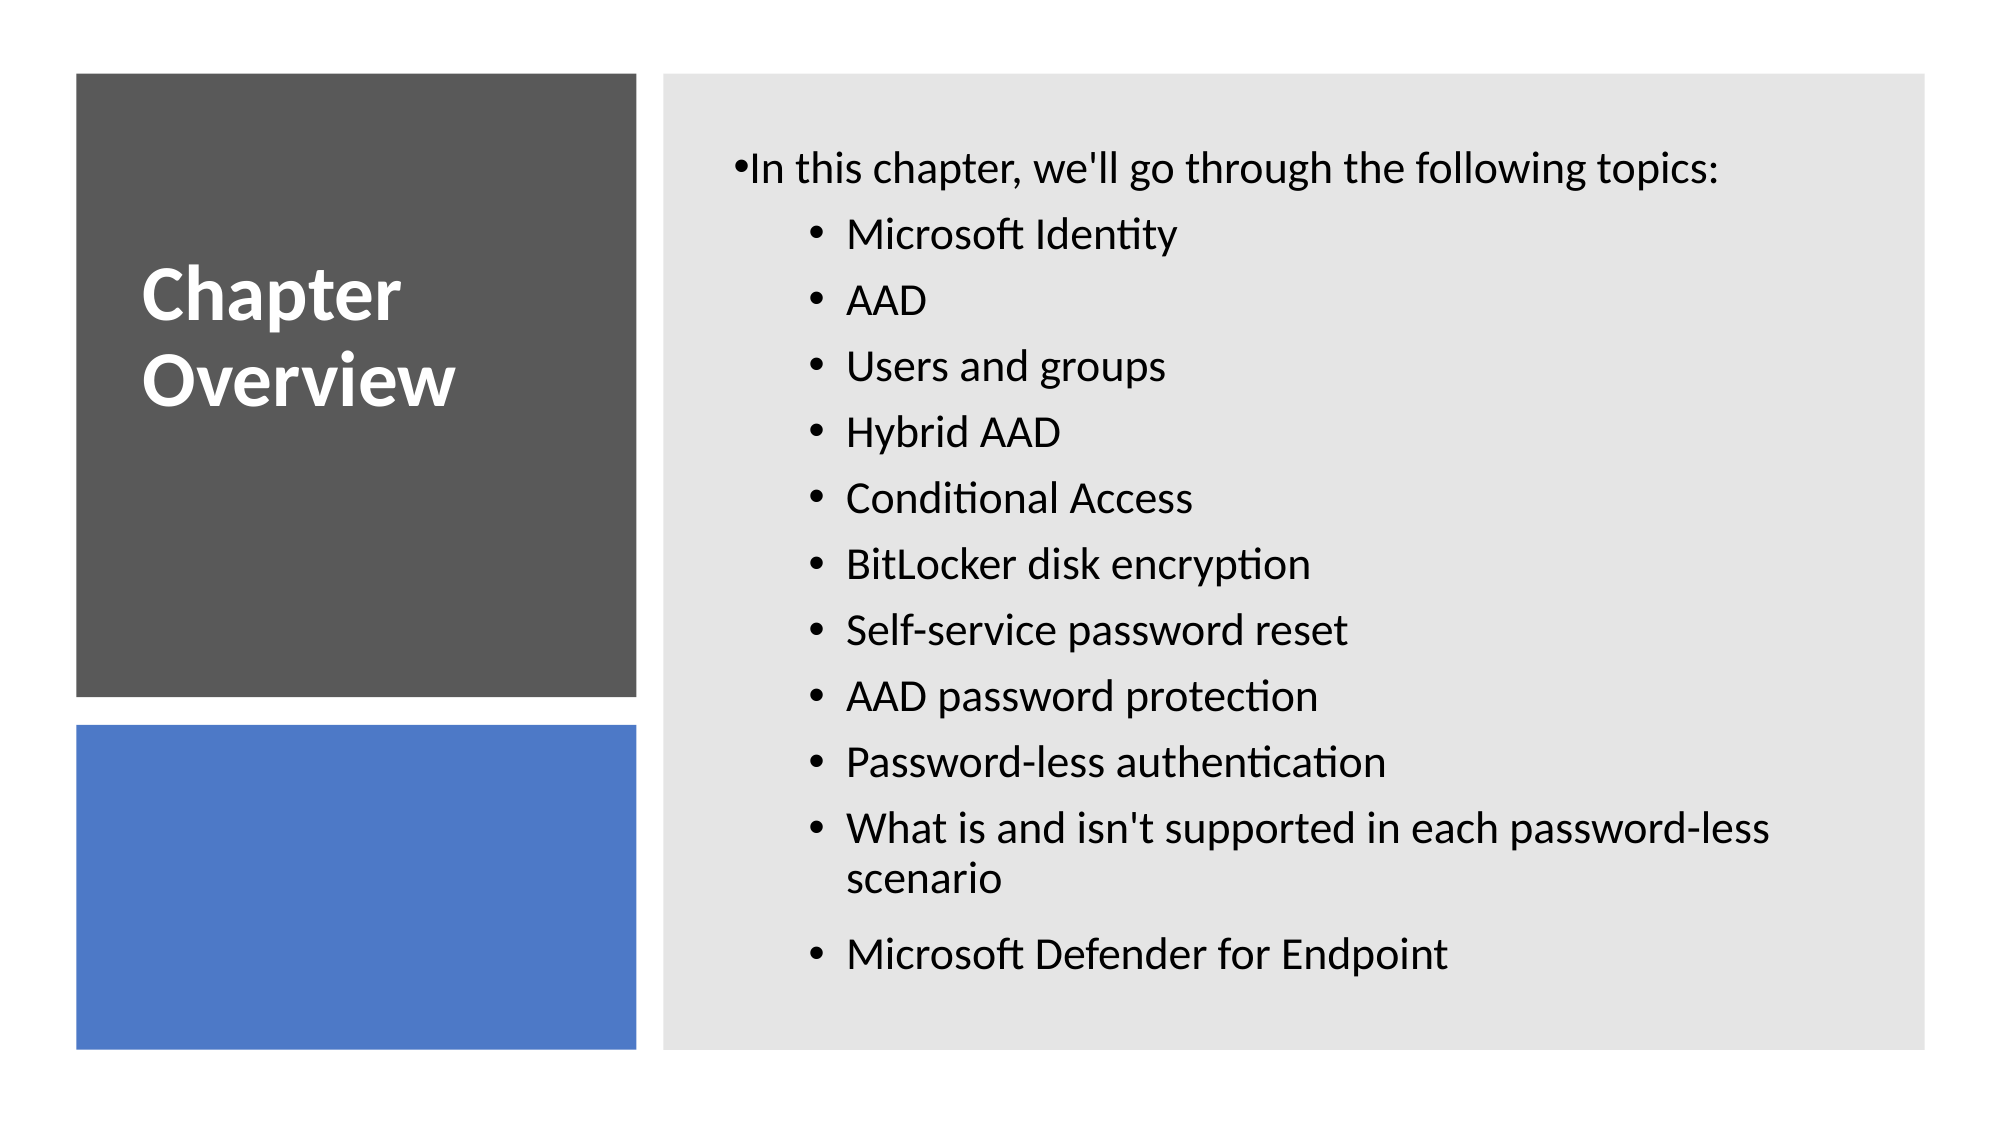

In this chapter, we'll go through the following topics:
Microsoft Identity
AAD
Users and groups
Hybrid AAD
Conditional Access
BitLocker disk encryption
Self-service password reset
AAD password protection
Password-less authentication
What is and isn't supported in each password-less scenario
Microsoft Defender for Endpoint
# Chapter Overview